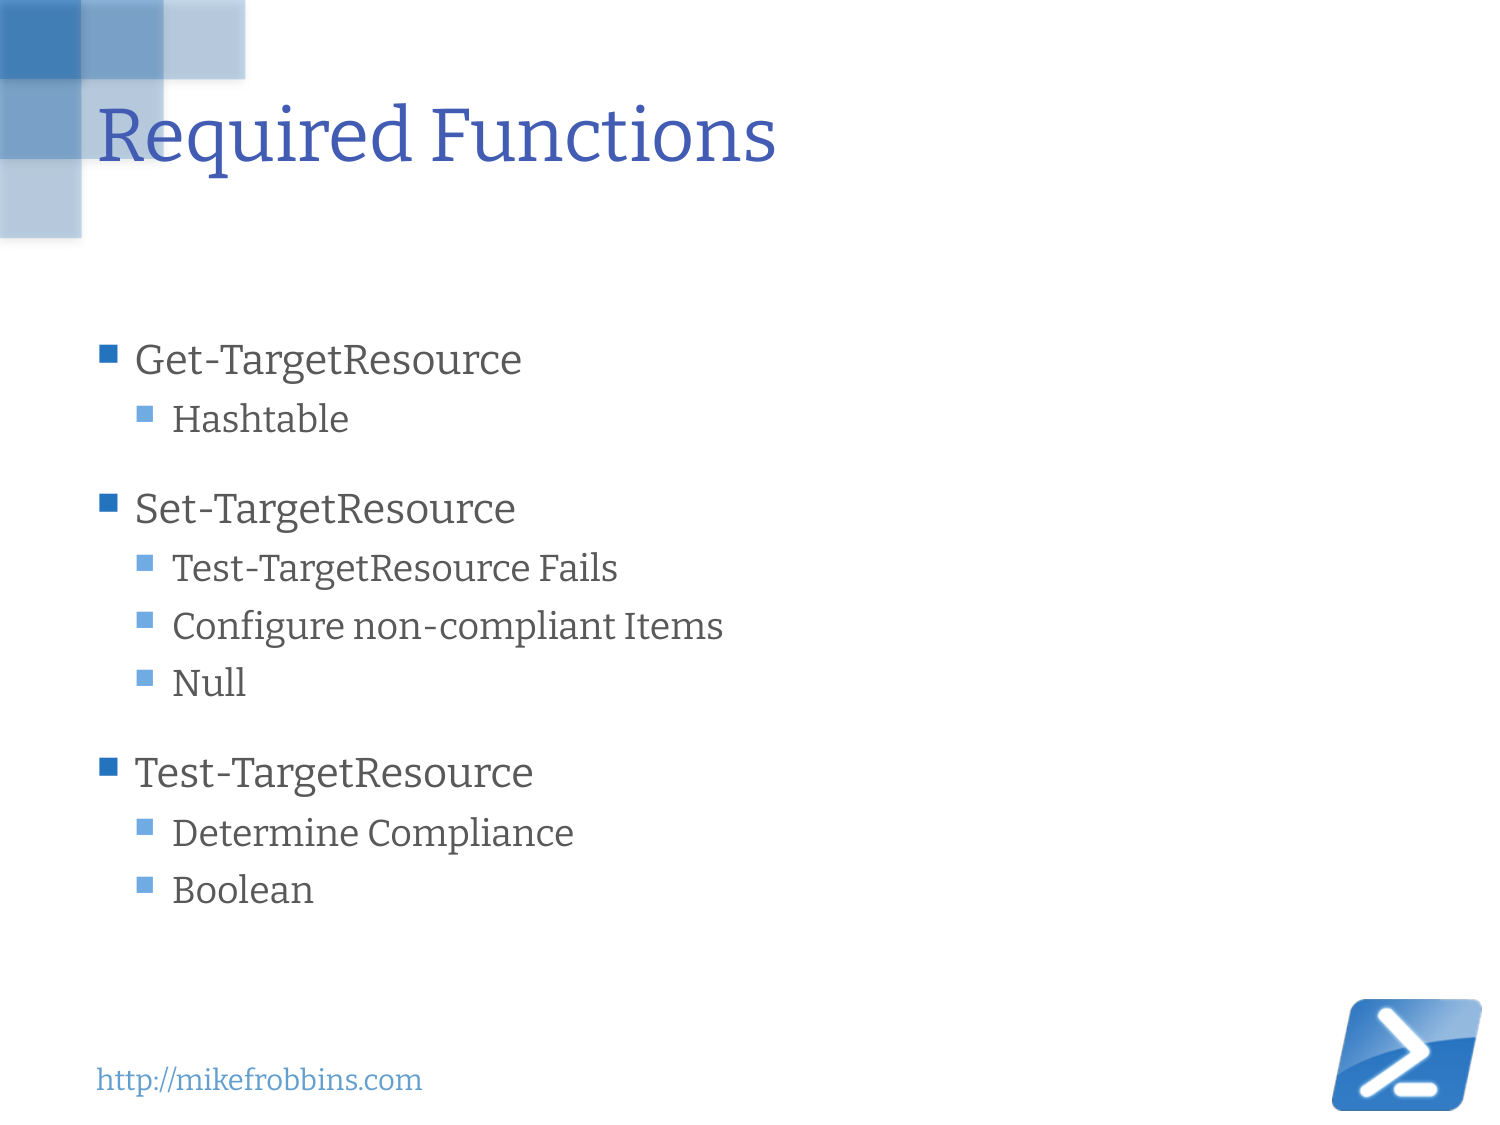

# Required Functions
Get-TargetResource
Hashtable
Set-TargetResource
Test-TargetResource Fails
Configure non-compliant Items
Null
Test-TargetResource
Determine Compliance
Boolean